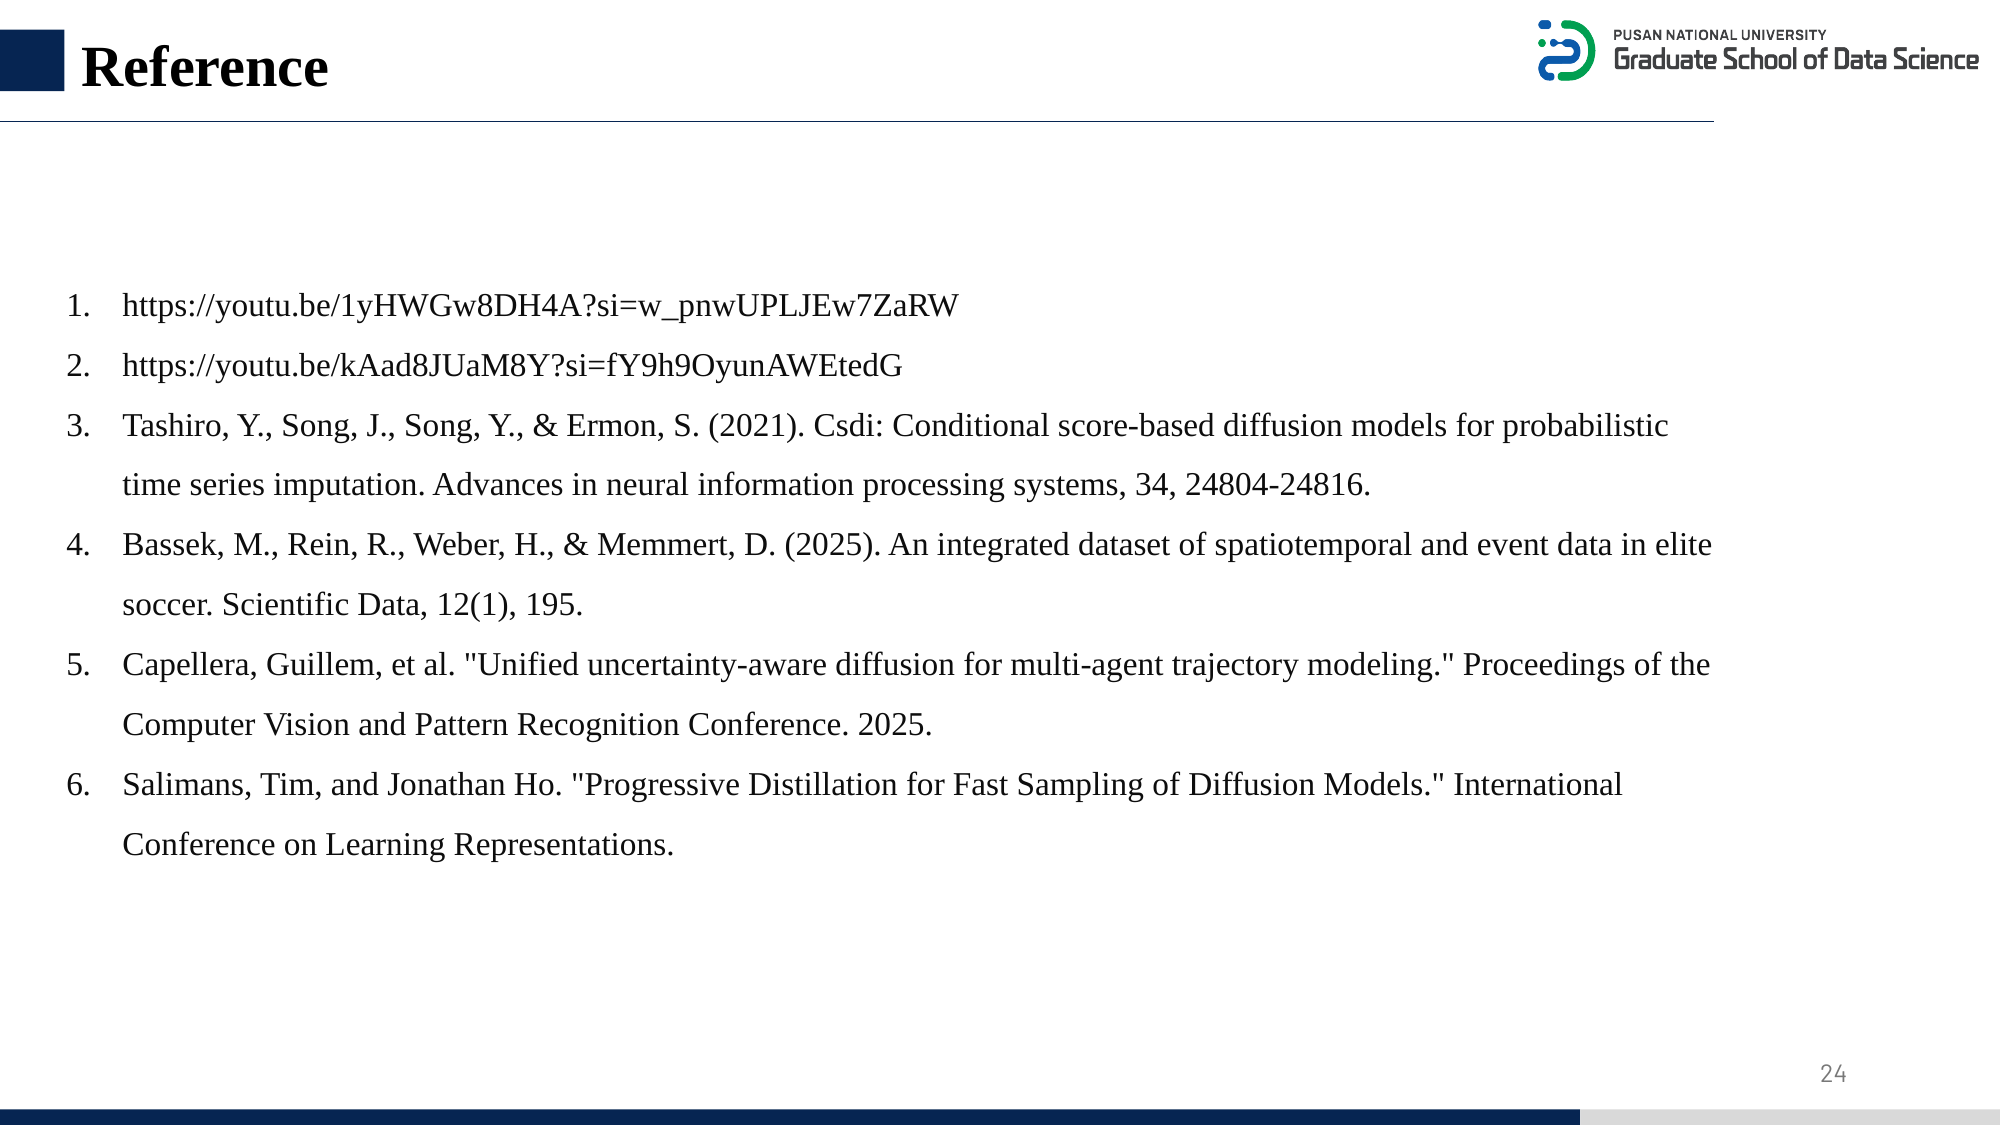

Reference
https://youtu.be/1yHWGw8DH4A?si=w_pnwUPLJEw7ZaRW
https://youtu.be/kAad8JUaM8Y?si=fY9h9OyunAWEtedG
Tashiro, Y., Song, J., Song, Y., & Ermon, S. (2021). Csdi: Conditional score-based diffusion models for probabilistic time series imputation. Advances in neural information processing systems, 34, 24804-24816.
Bassek, M., Rein, R., Weber, H., & Memmert, D. (2025). An integrated dataset of spatiotemporal and event data in elite soccer. Scientific Data, 12(1), 195.
Capellera, Guillem, et al. "Unified uncertainty-aware diffusion for multi-agent trajectory modeling." Proceedings of the Computer Vision and Pattern Recognition Conference. 2025.
Salimans, Tim, and Jonathan Ho. "Progressive Distillation for Fast Sampling of Diffusion Models." International Conference on Learning Representations.
24